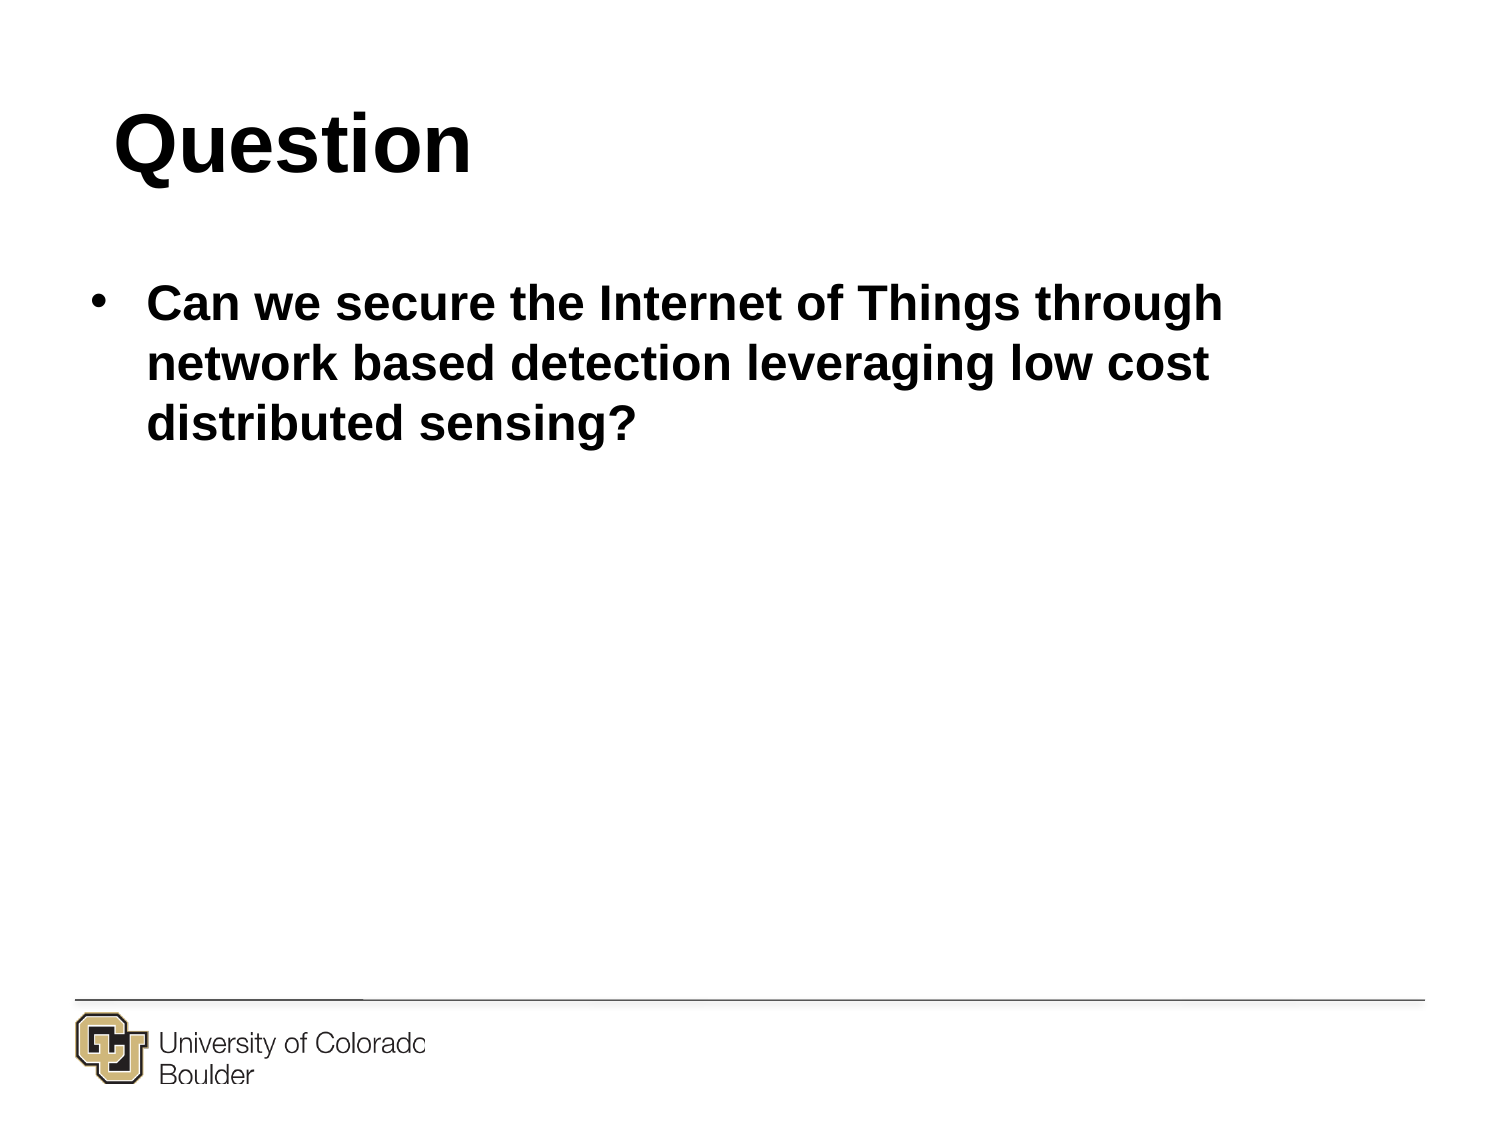

# Question
Can we secure the Internet of Things through network based detection leveraging low cost distributed sensing?